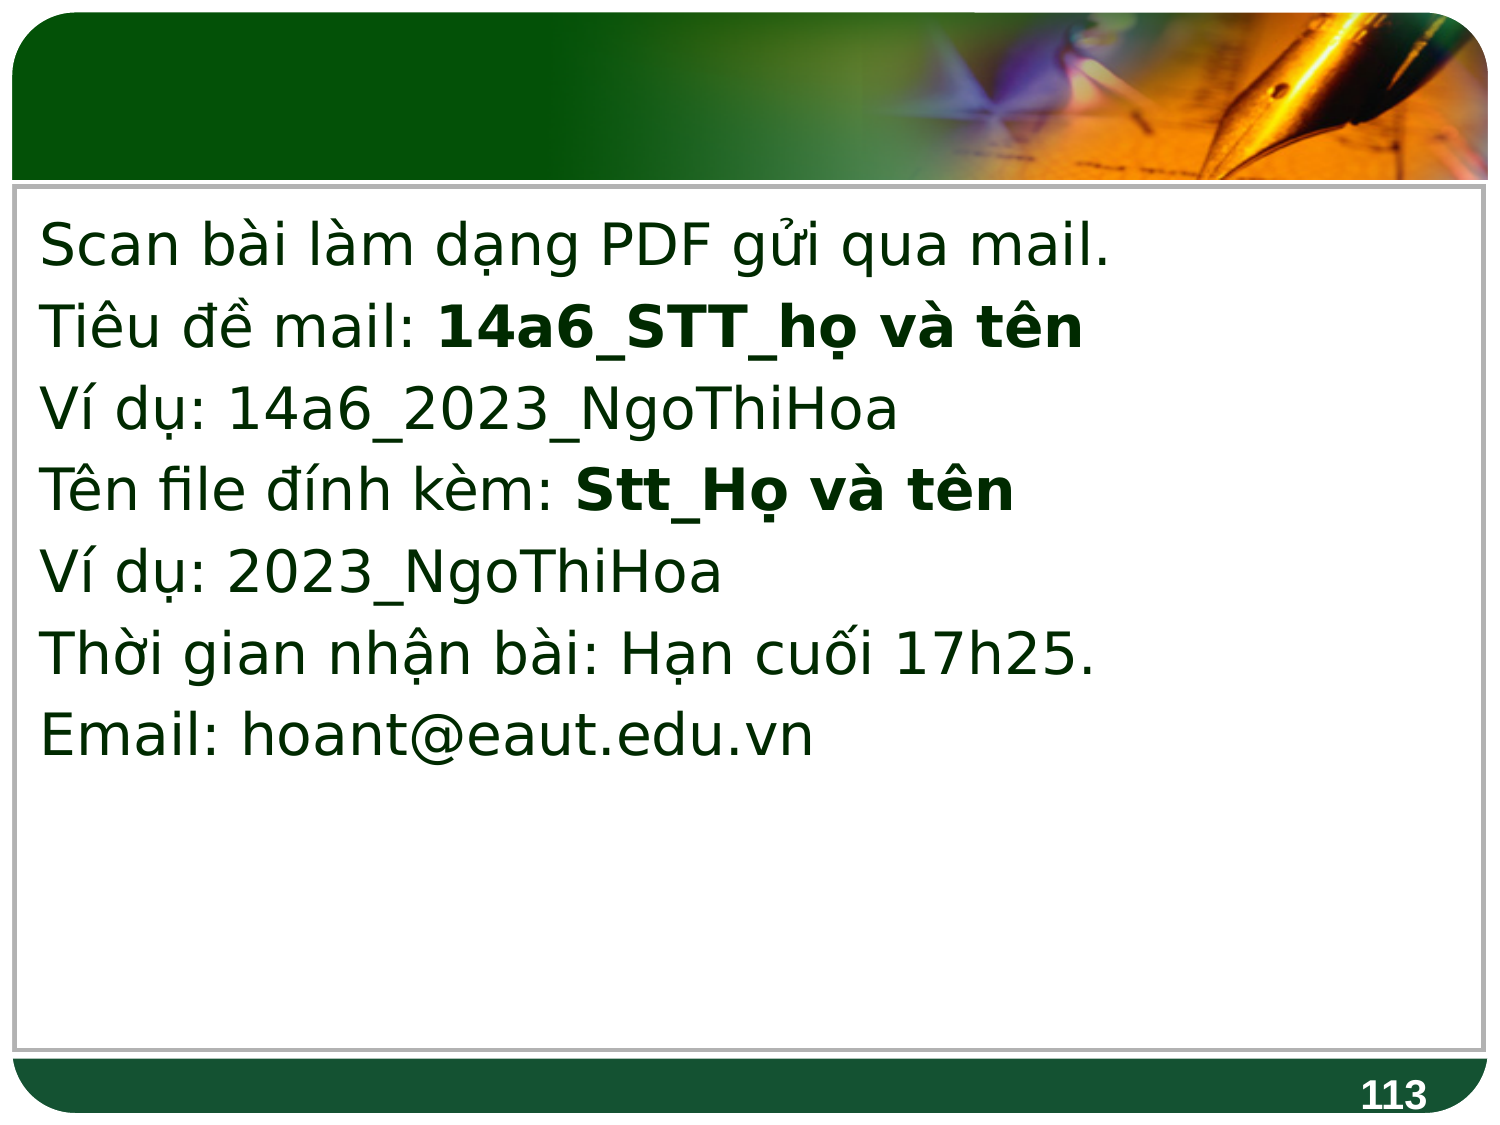

Scan bài làm dạng PDF gửi qua mail.
Tiêu đề mail: 14a6_STT_họ và tên
Ví dụ: 14a6_2023_NgoThiHoa
Tên file đính kèm: Stt_Họ và tên
Ví dụ: 2023_NgoThiHoa
Thời gian nhận bài: Hạn cuối 17h25.
Email: hoant@eaut.edu.vn